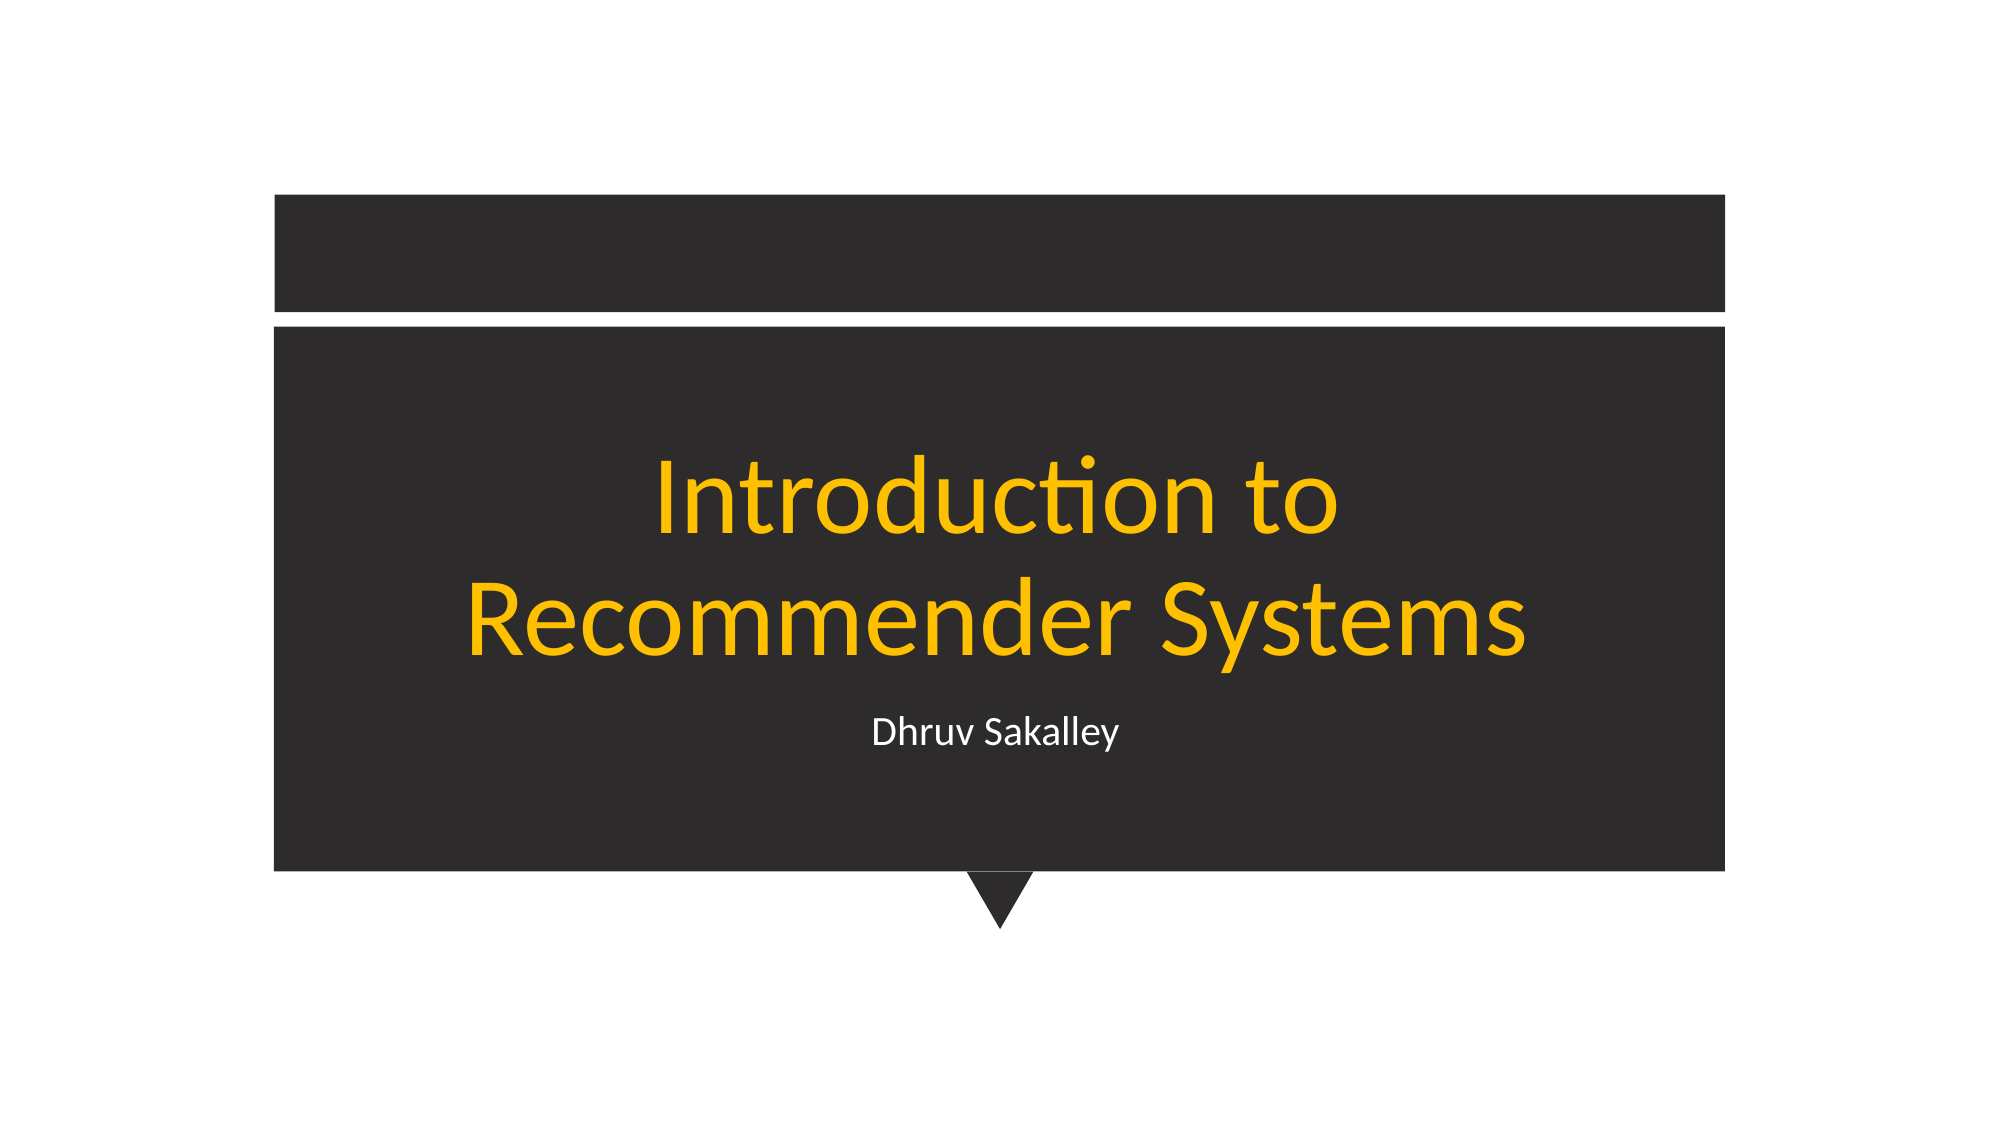

# Introduction to Recommender Systems
Dhruv Sakalley